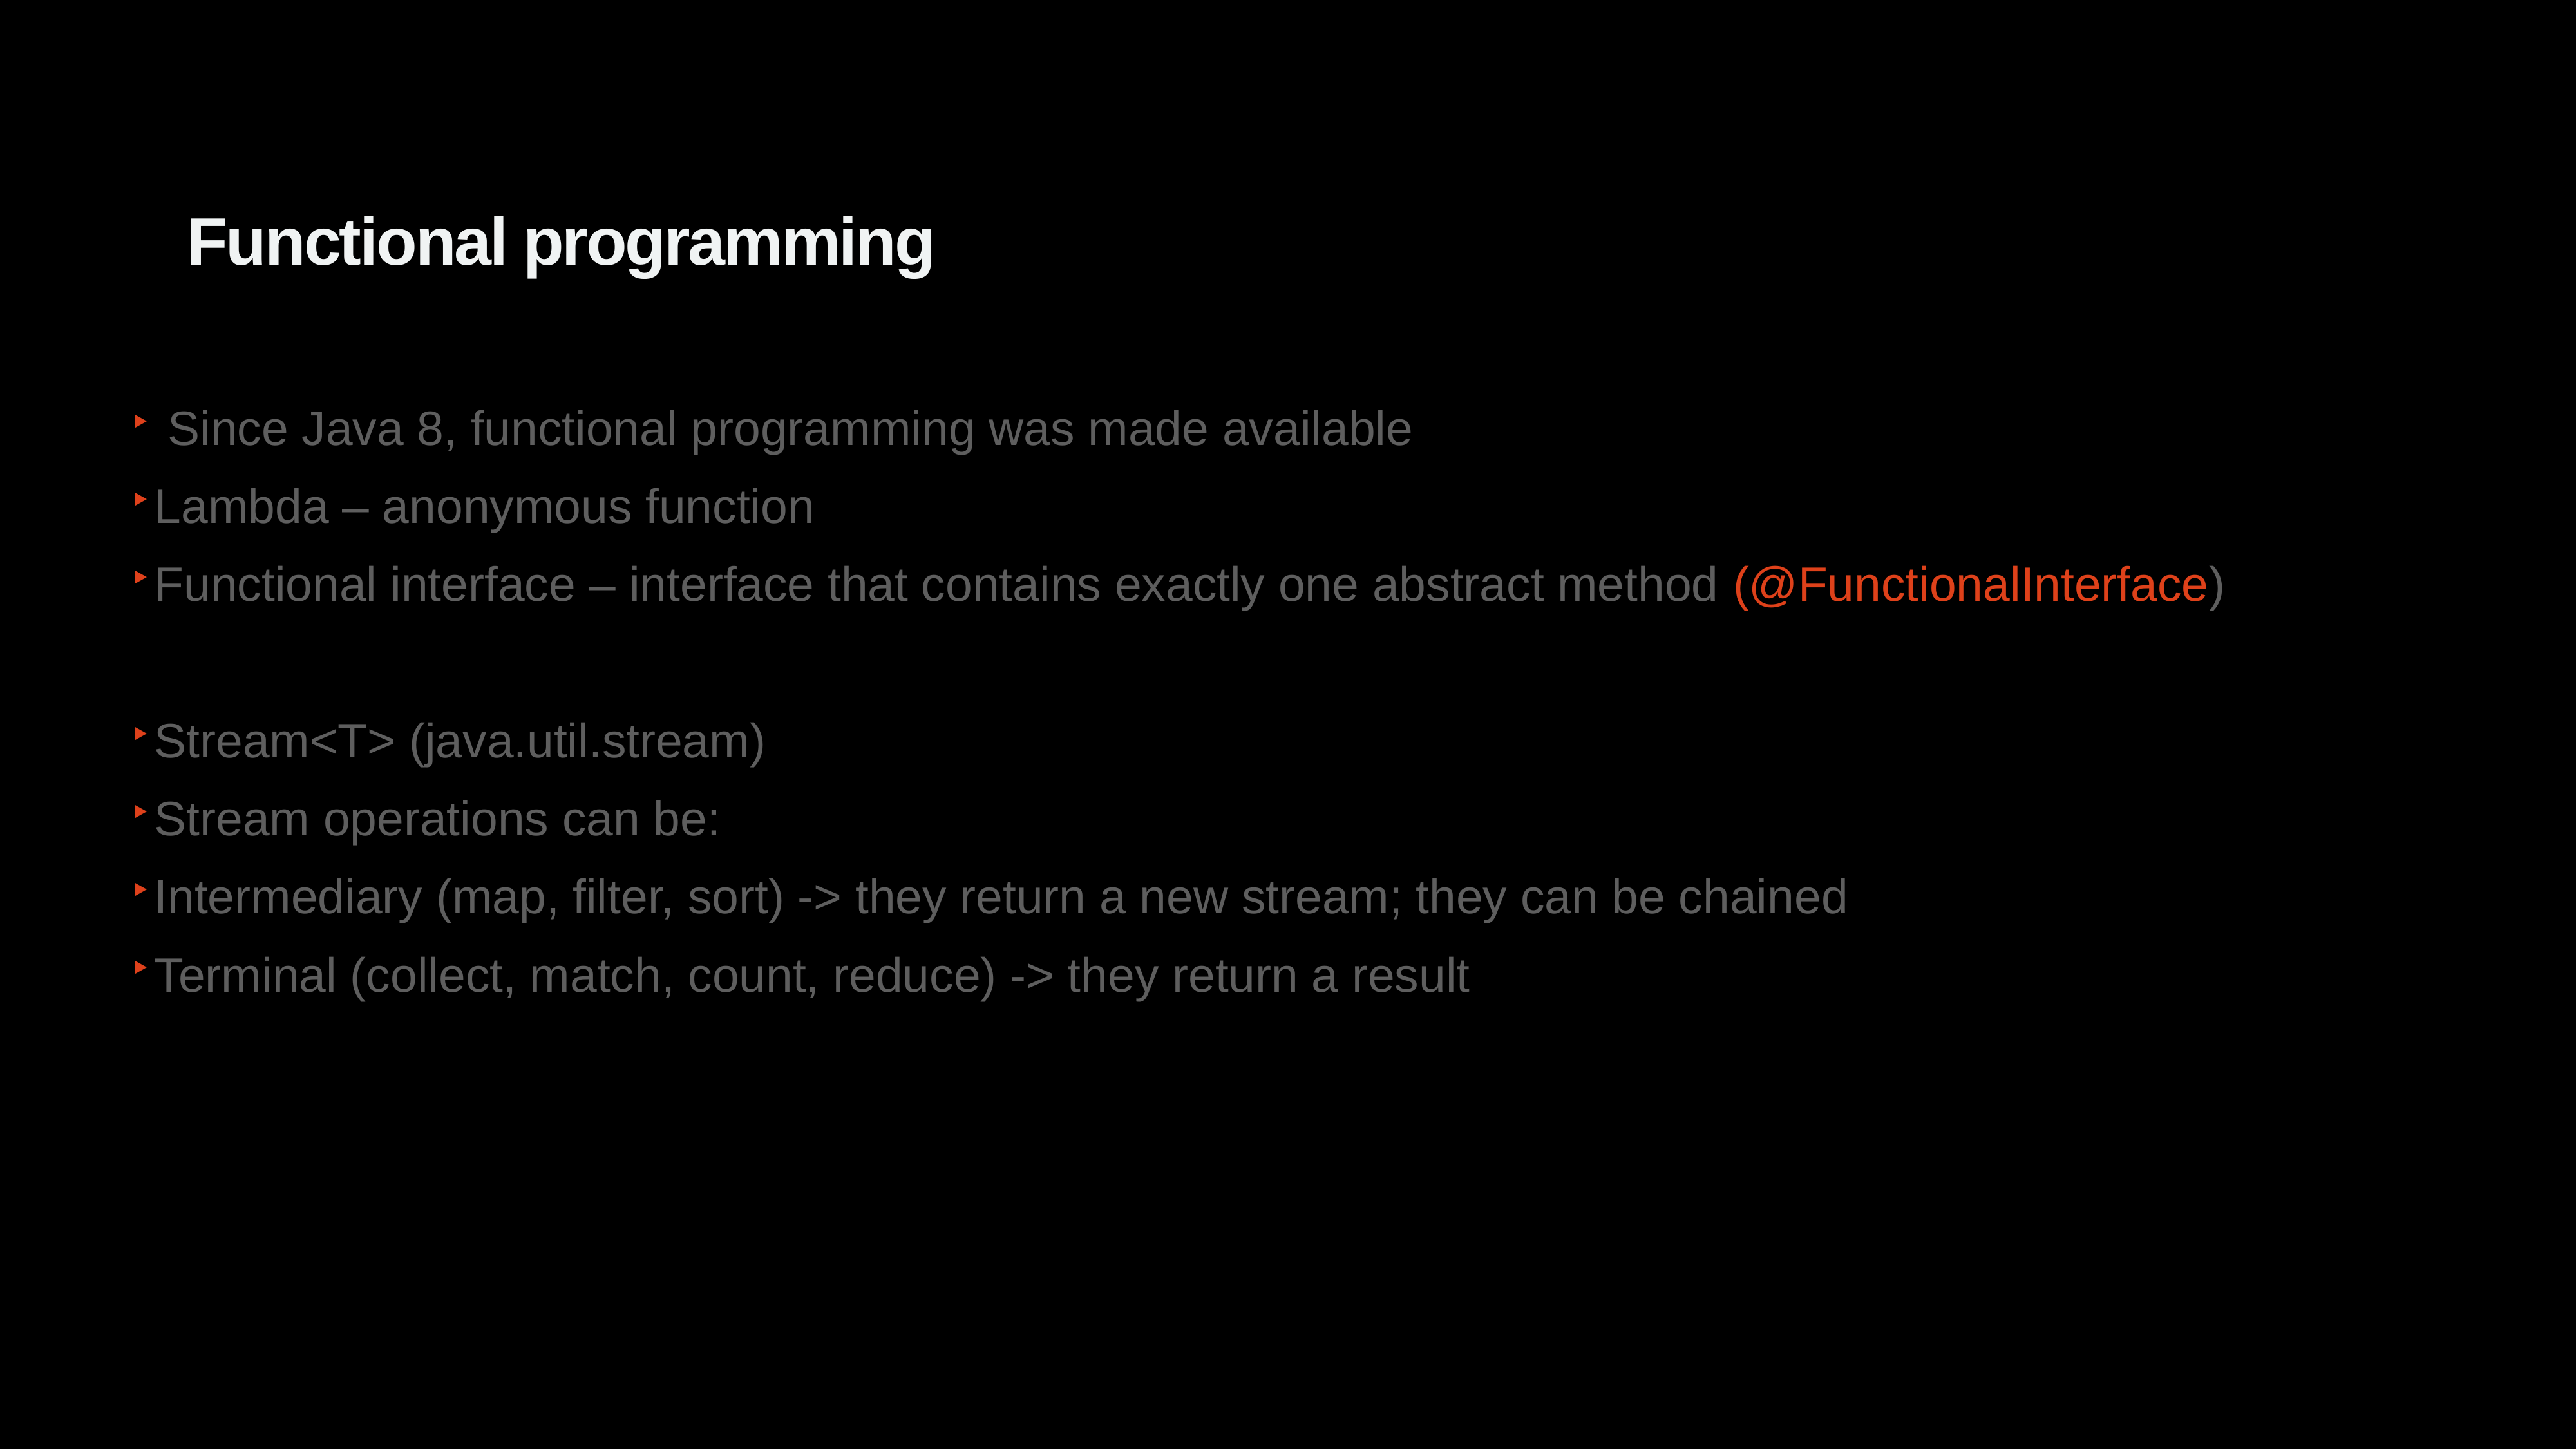

Functional programming
Bullet examples
 Since Java 8, functional programming was made available
Lambda – anonymous function
Functional interface – interface that contains exactly one abstract method (@FunctionalInterface)

Stream<T> (java.util.stream)
Stream operations can be:
Intermediary (map, filter, sort) -> they return a new stream; they can be chained
Terminal (collect, match, count, reduce) -> they return a result
43